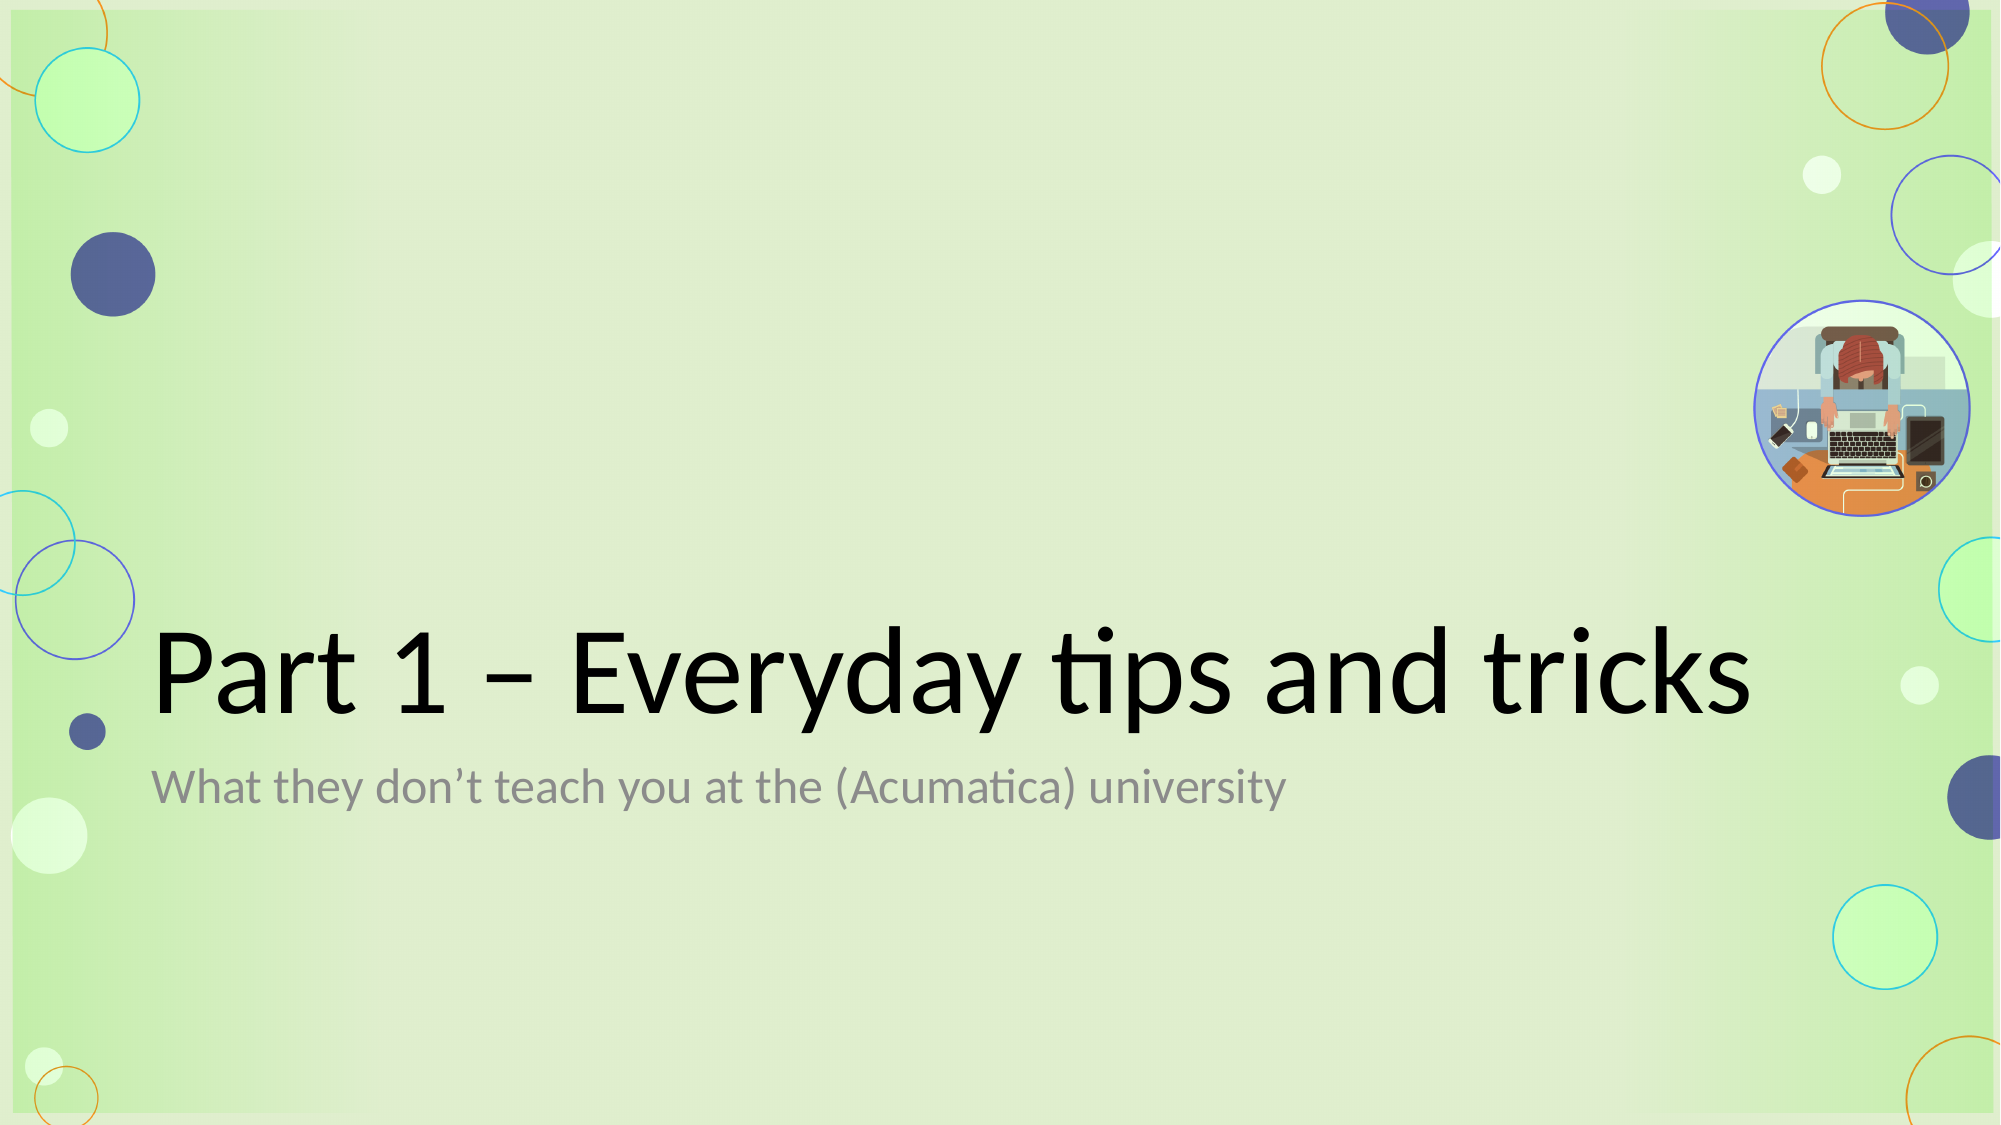

# Part 1 – Everyday tips and tricks
What they don’t teach you at the (Acumatica) university